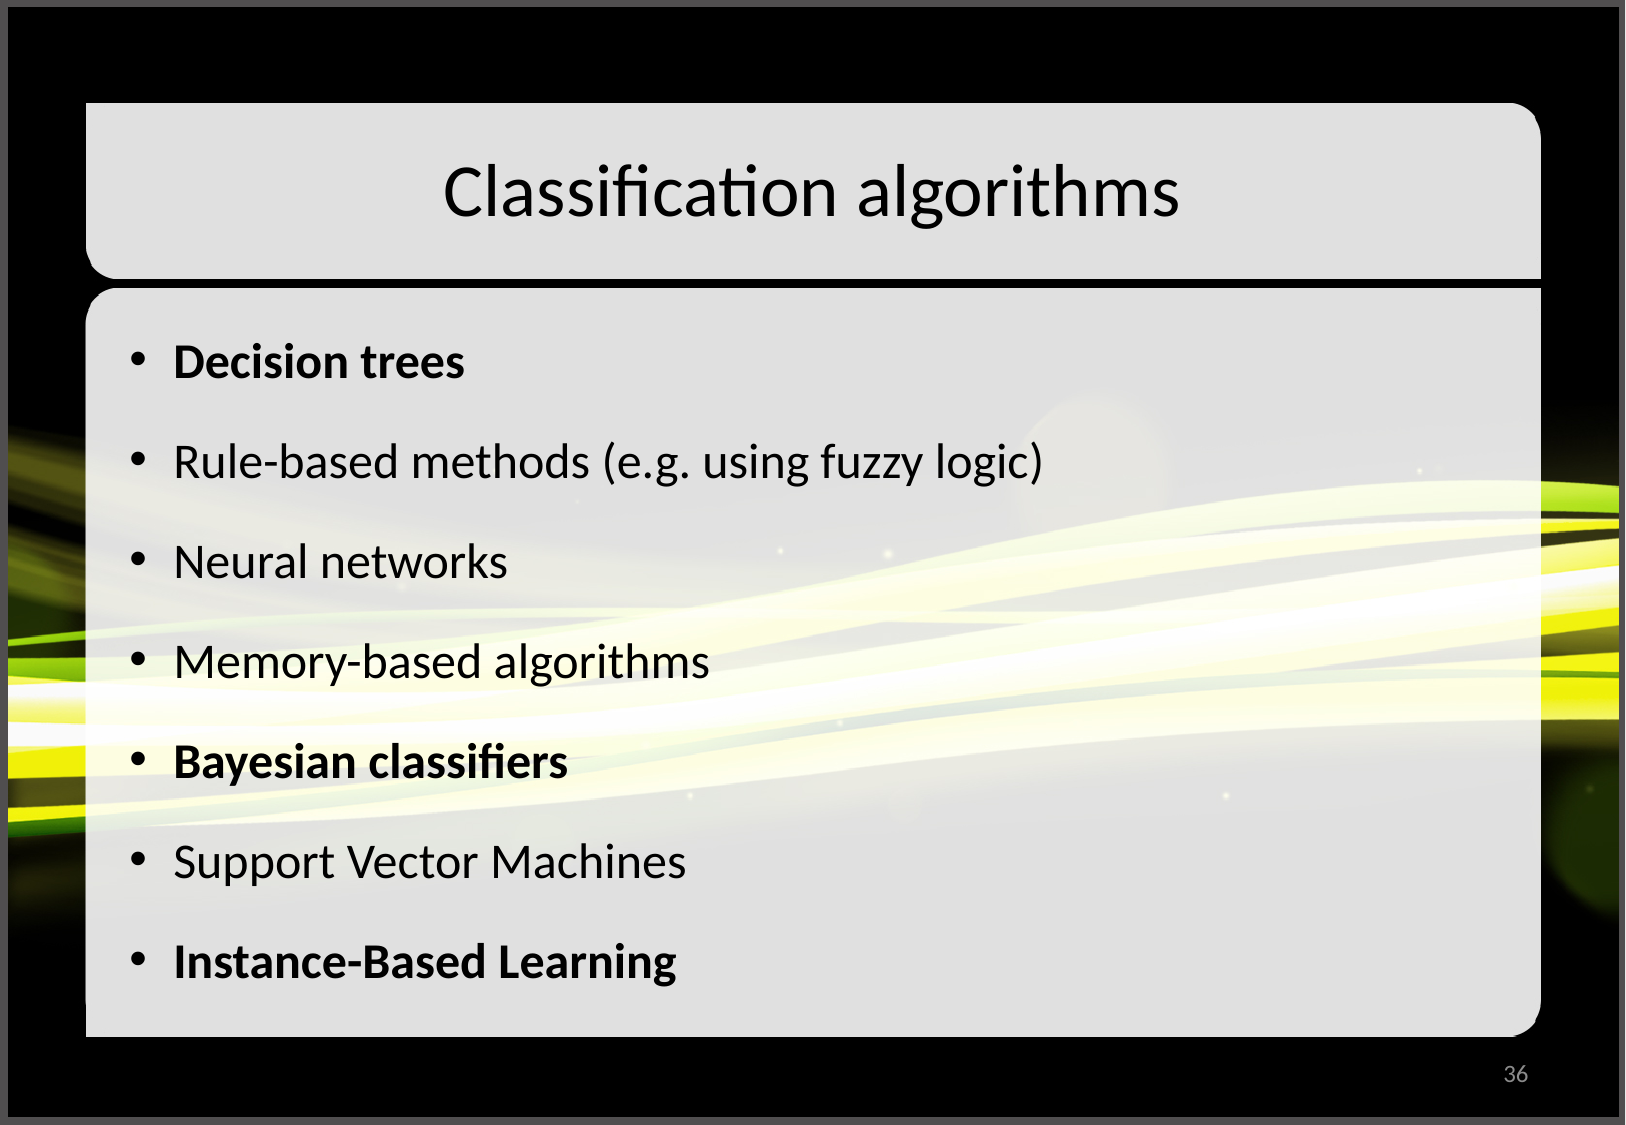

# Classification algorithms
Decision trees
Rule-based methods (e.g. using fuzzy logic)
Neural networks
Memory-based algorithms
Bayesian classifiers
Support Vector Machines
Instance-Based Learning

36